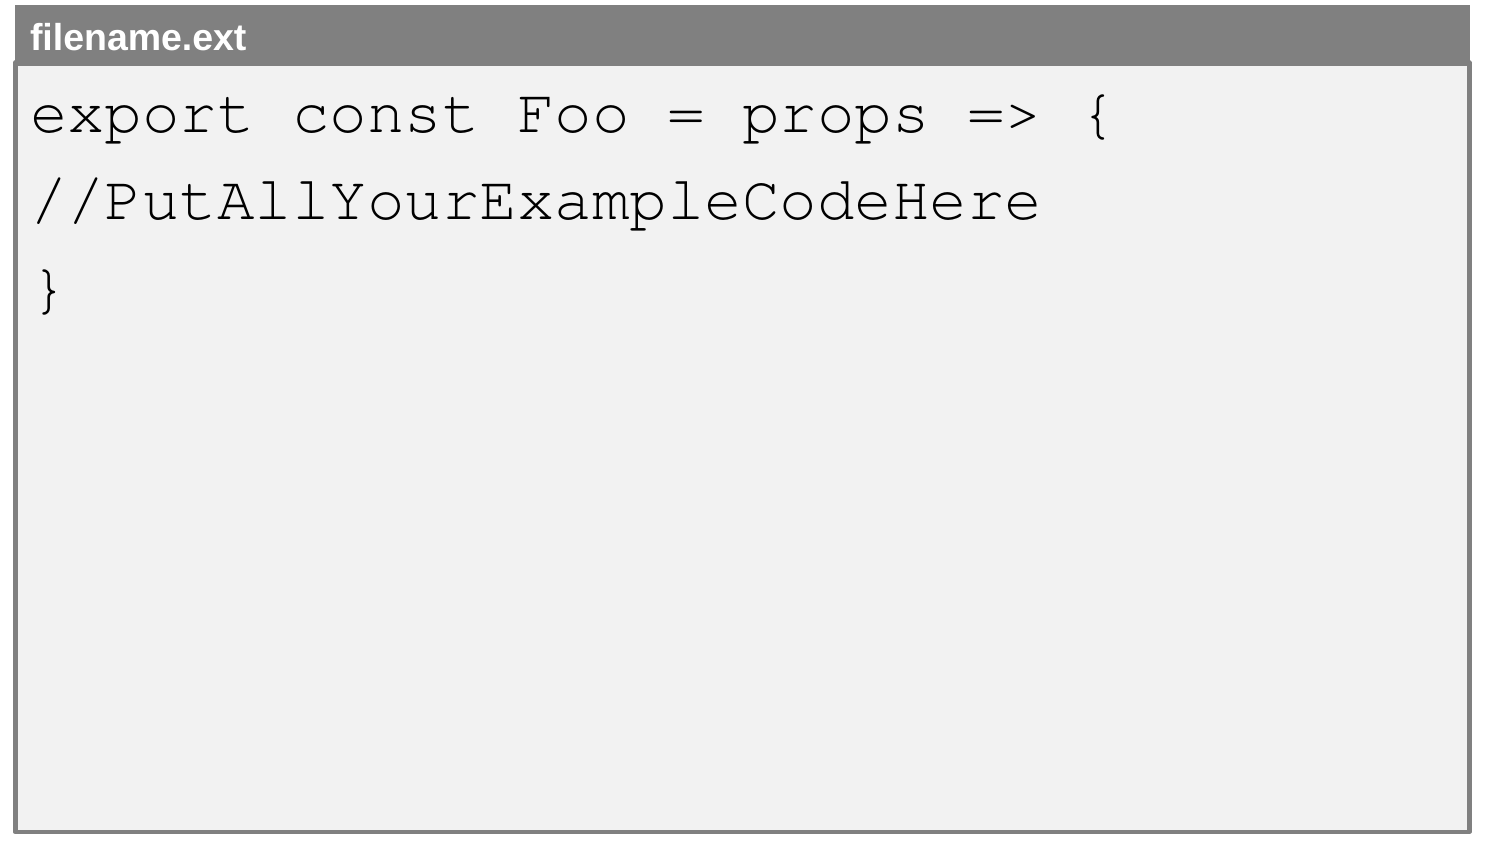

filename.ext
export const Foo = props => {
//PutAllYourExampleCodeHere
}